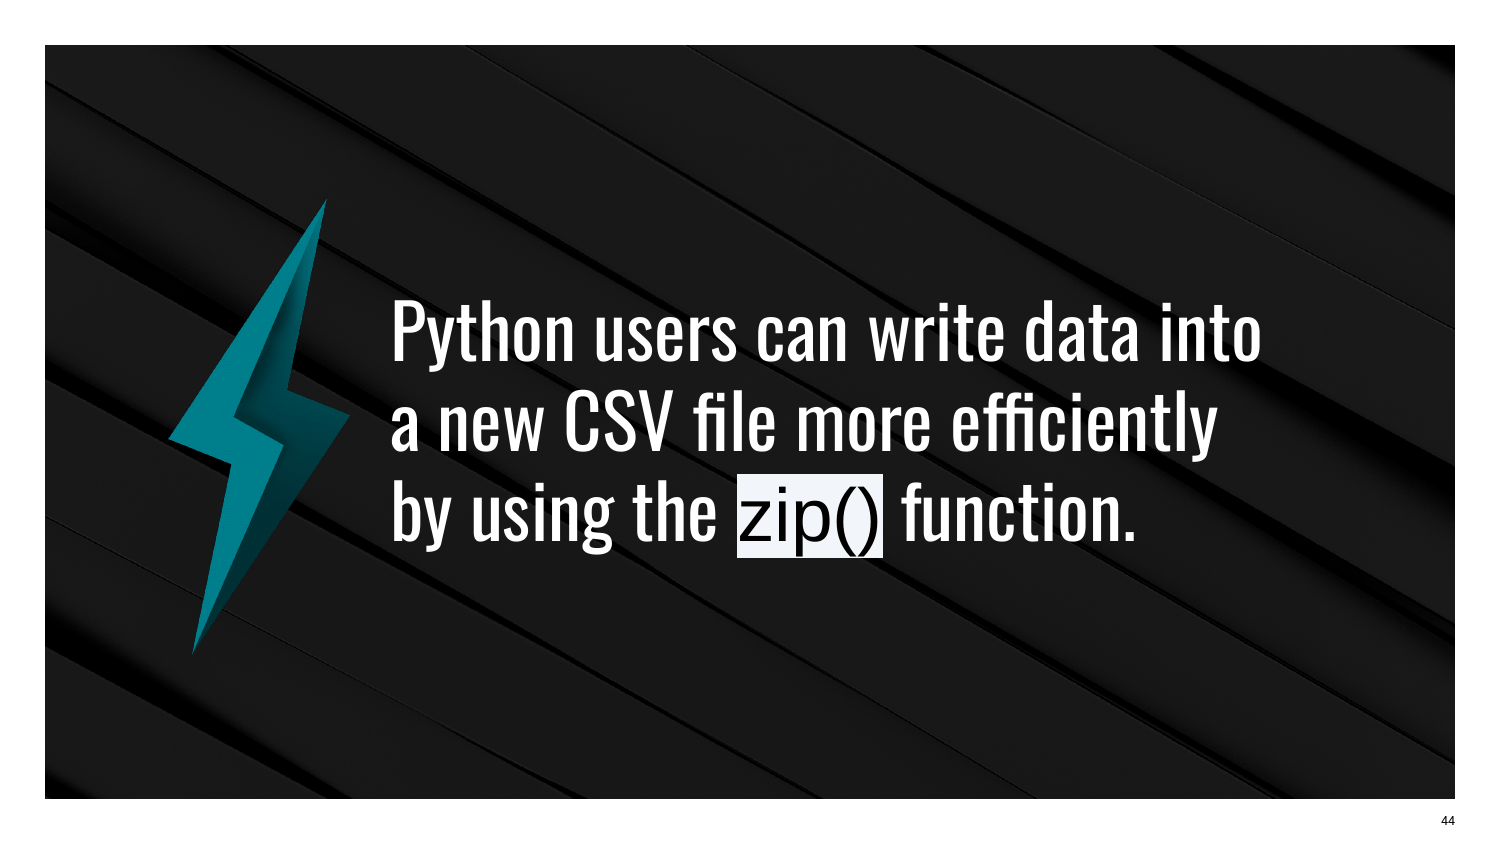

# Python users can write data into a new CSV file more efficiently by using the zip() function.